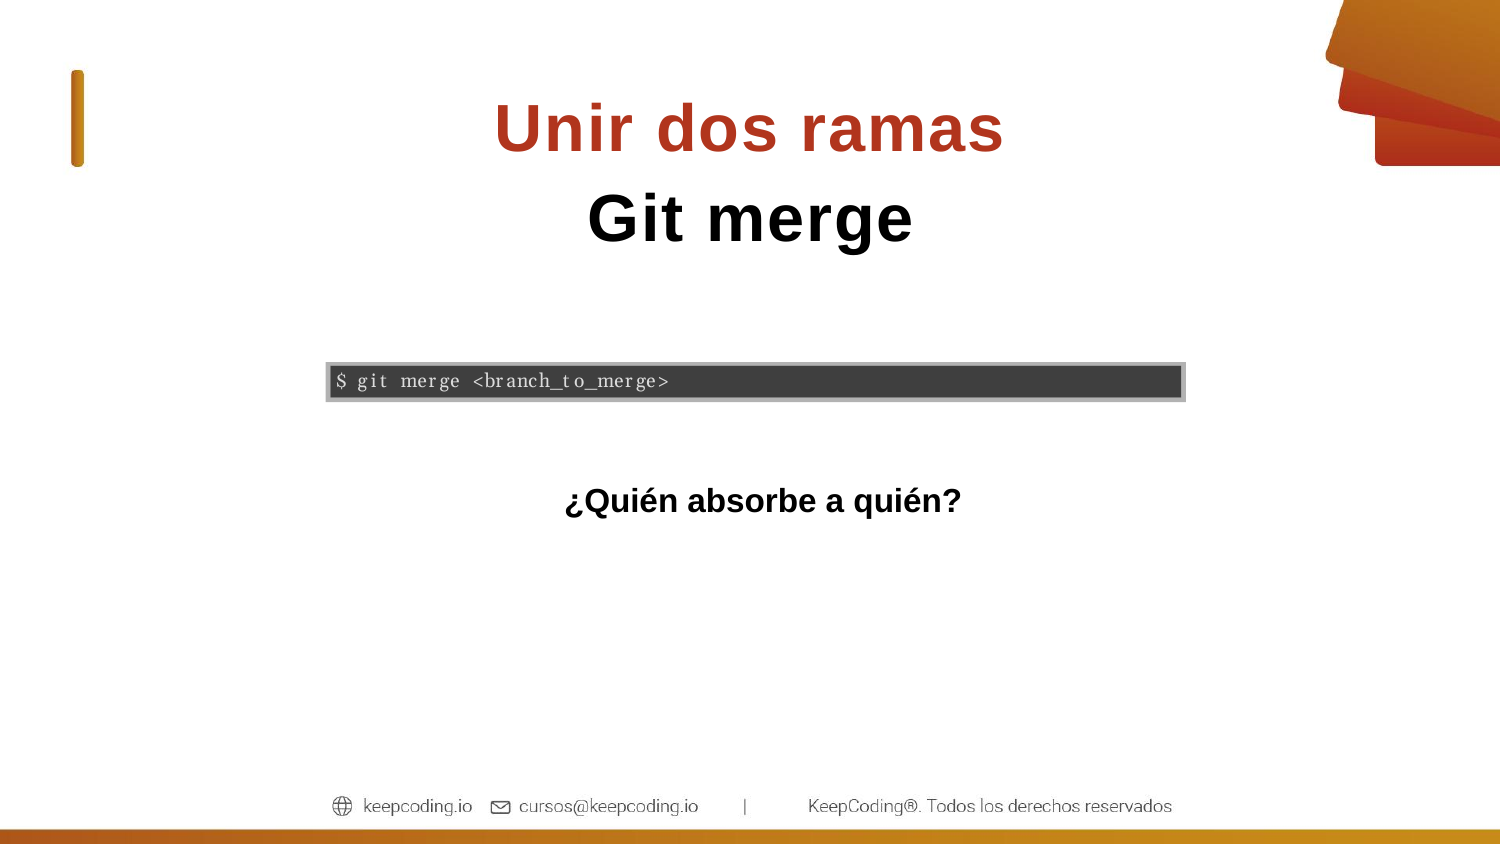

# Unir dos ramas
Git merge

$ git merge <branch_to_merge>
¿Quién absorbe a quién?